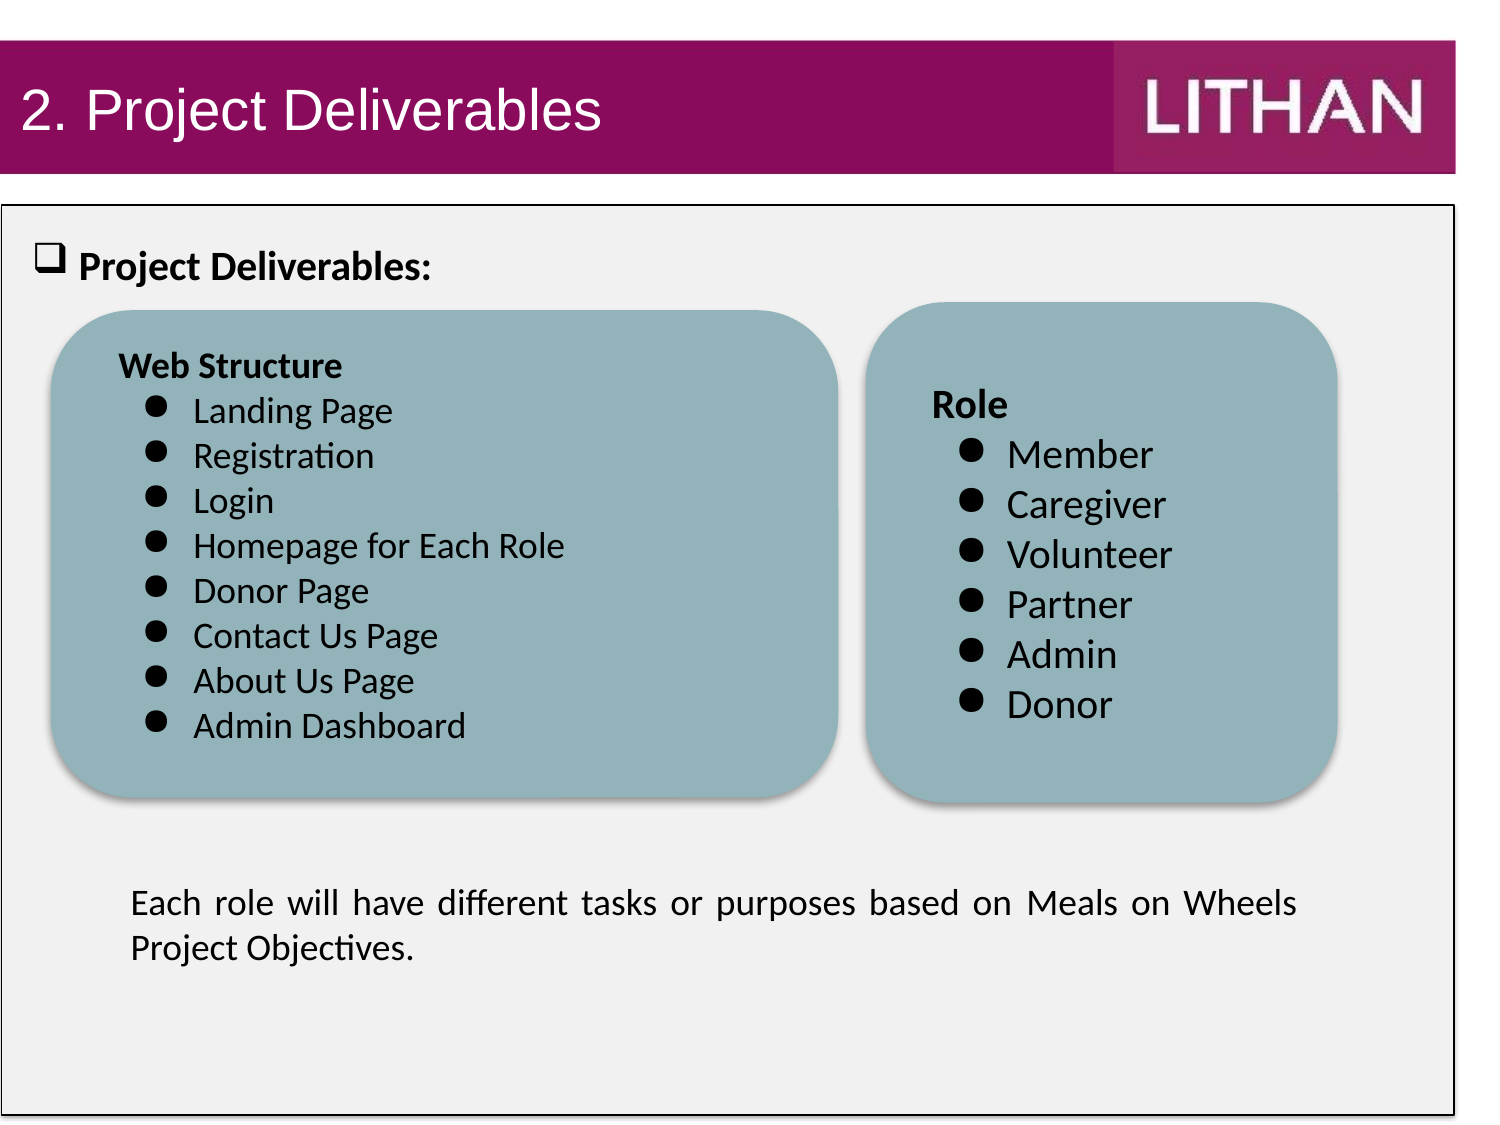

# 2. Project Deliverables

Project Deliverables:

Web Structure
Landing Page
Registration
Login
Homepage for Each Role
Donor Page
Contact Us Page
About Us Page
Admin Dashboard
Role
Member
Caregiver
Volunteer
Partner
Admin
Donor
Each role will have different tasks or purposes based on Meals on Wheels Project Objectives.